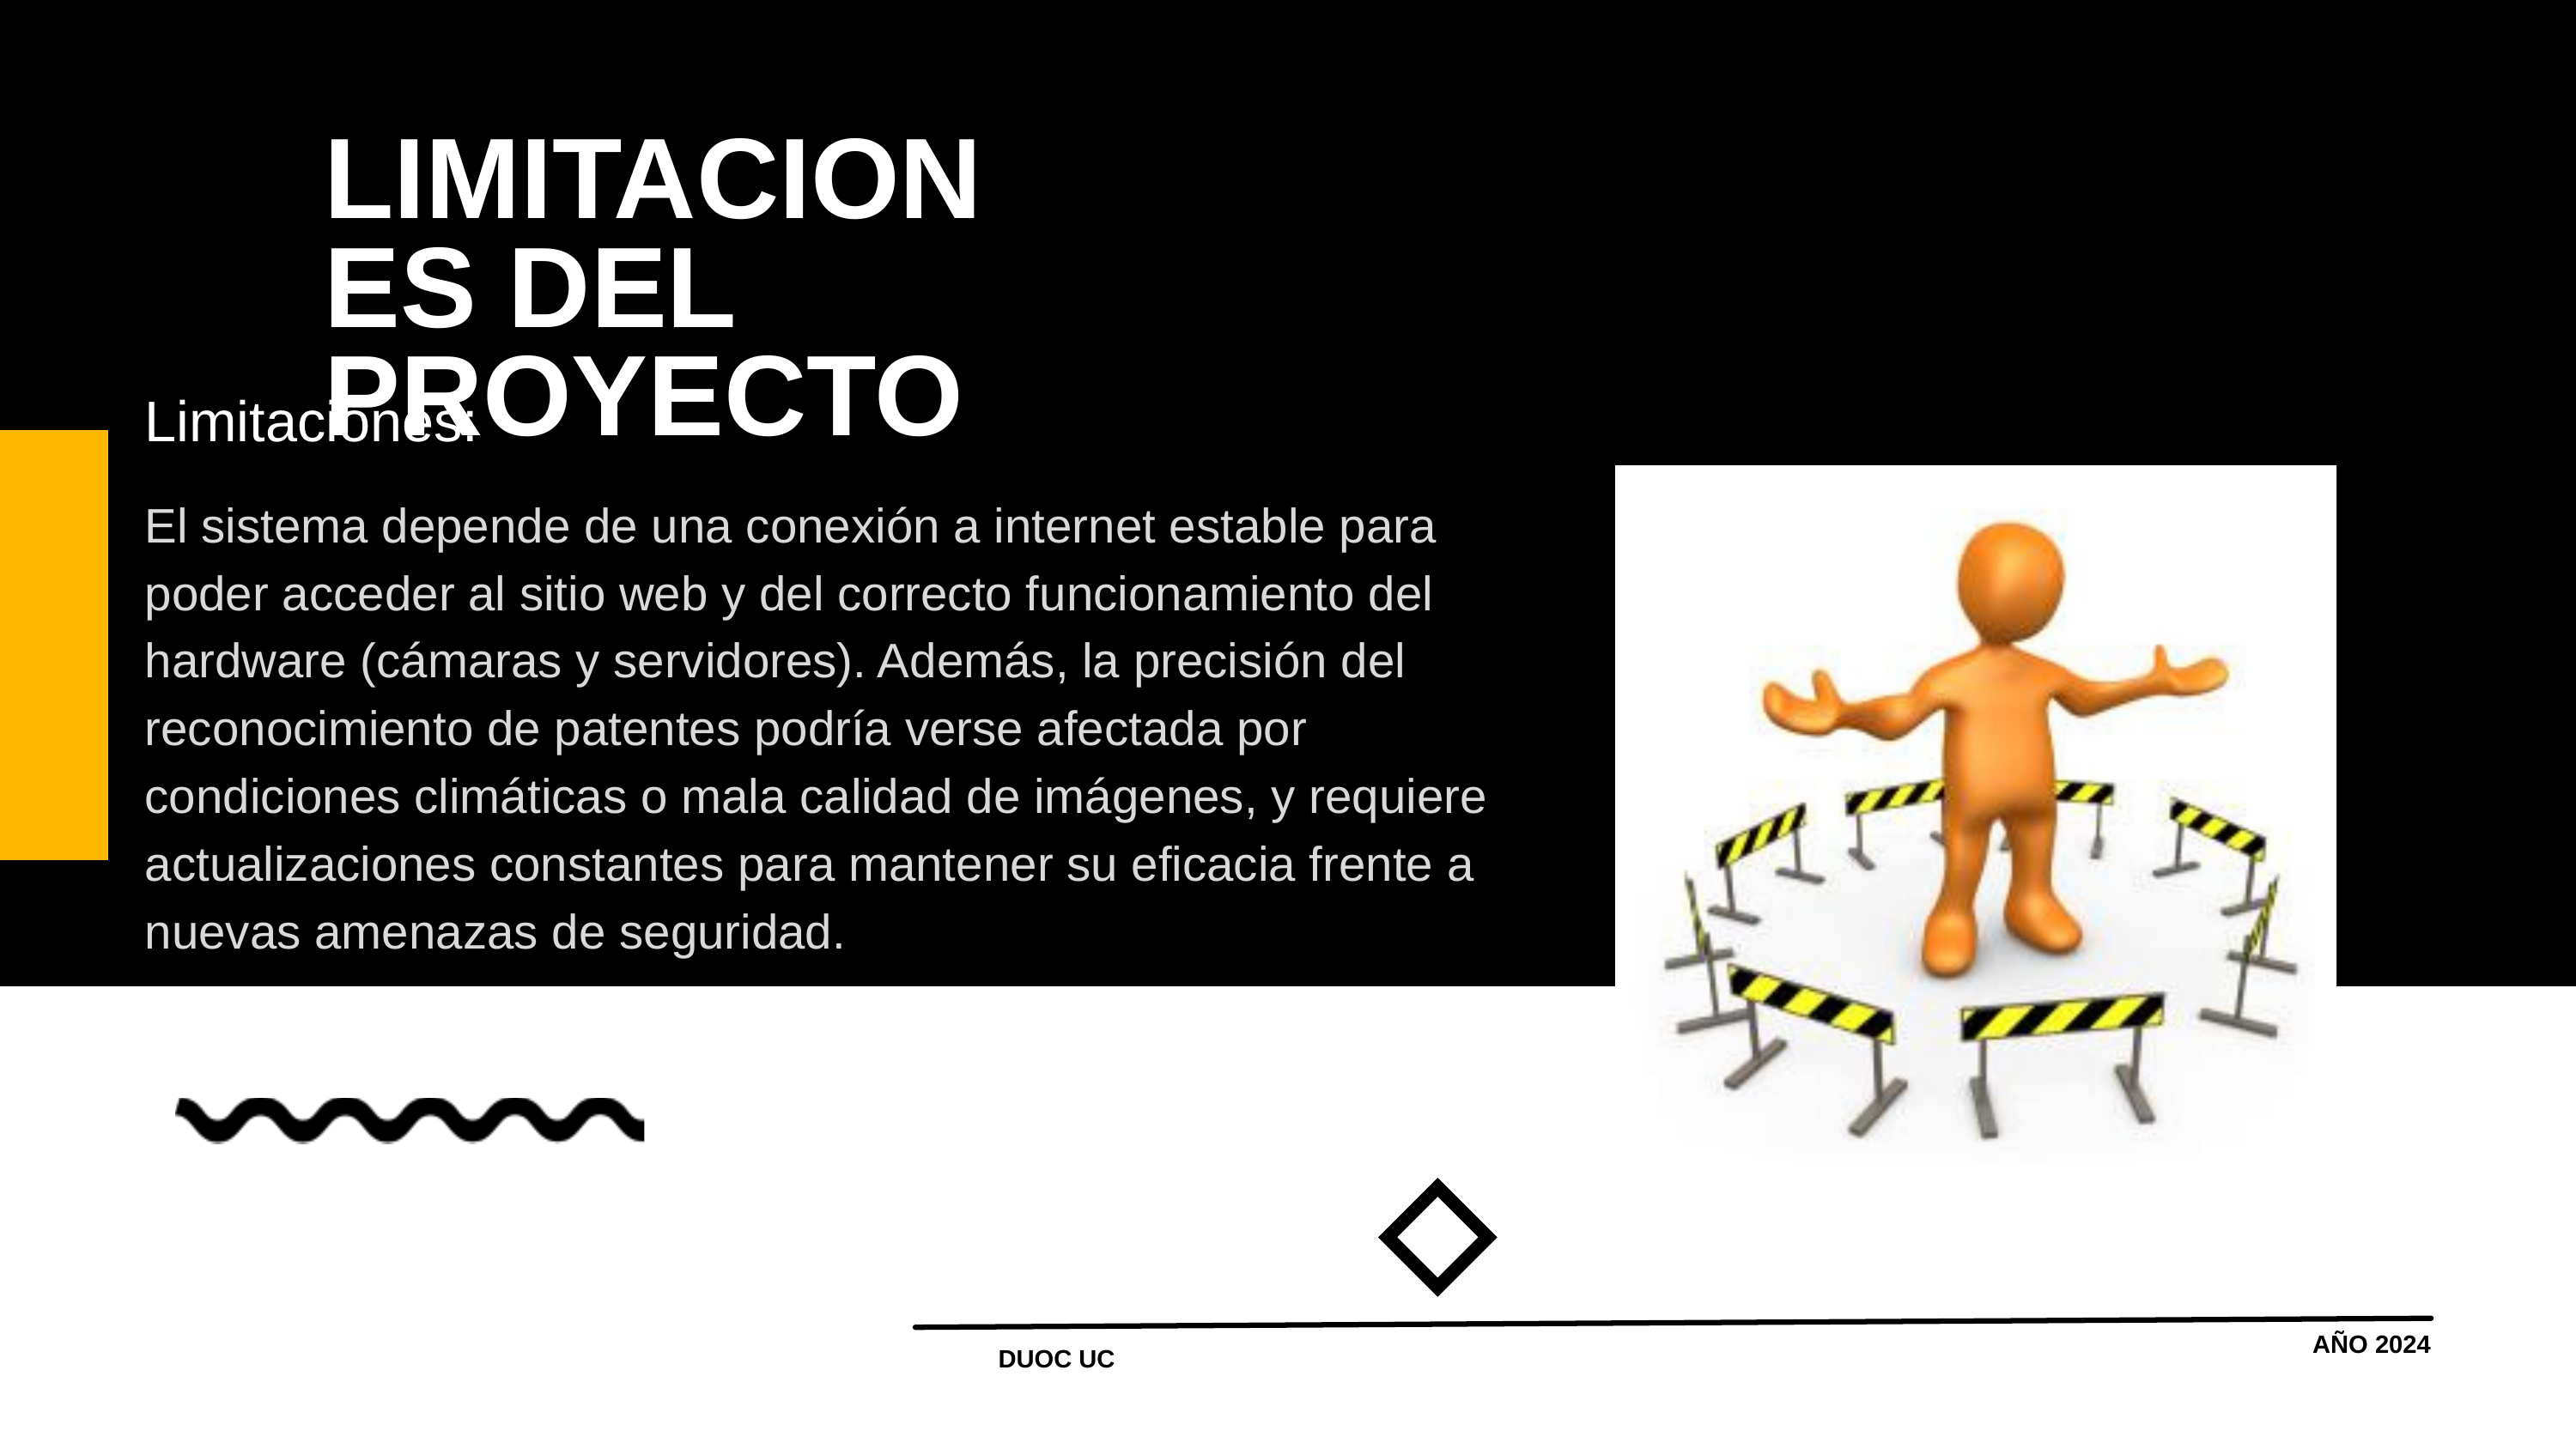

LIMITACIONES DEL PROYECTO

Limitaciones:

El sistema depende de una conexión a internet estable para poder acceder al sitio web y del correcto funcionamiento del hardware (cámaras y servidores). Además, la precisión del reconocimiento de patentes podría verse afectada por condiciones climáticas o mala calidad de imágenes, y requiere actualizaciones constantes para mantener su eficacia frente a nuevas amenazas de seguridad.

AÑO 2024
DUOC UC